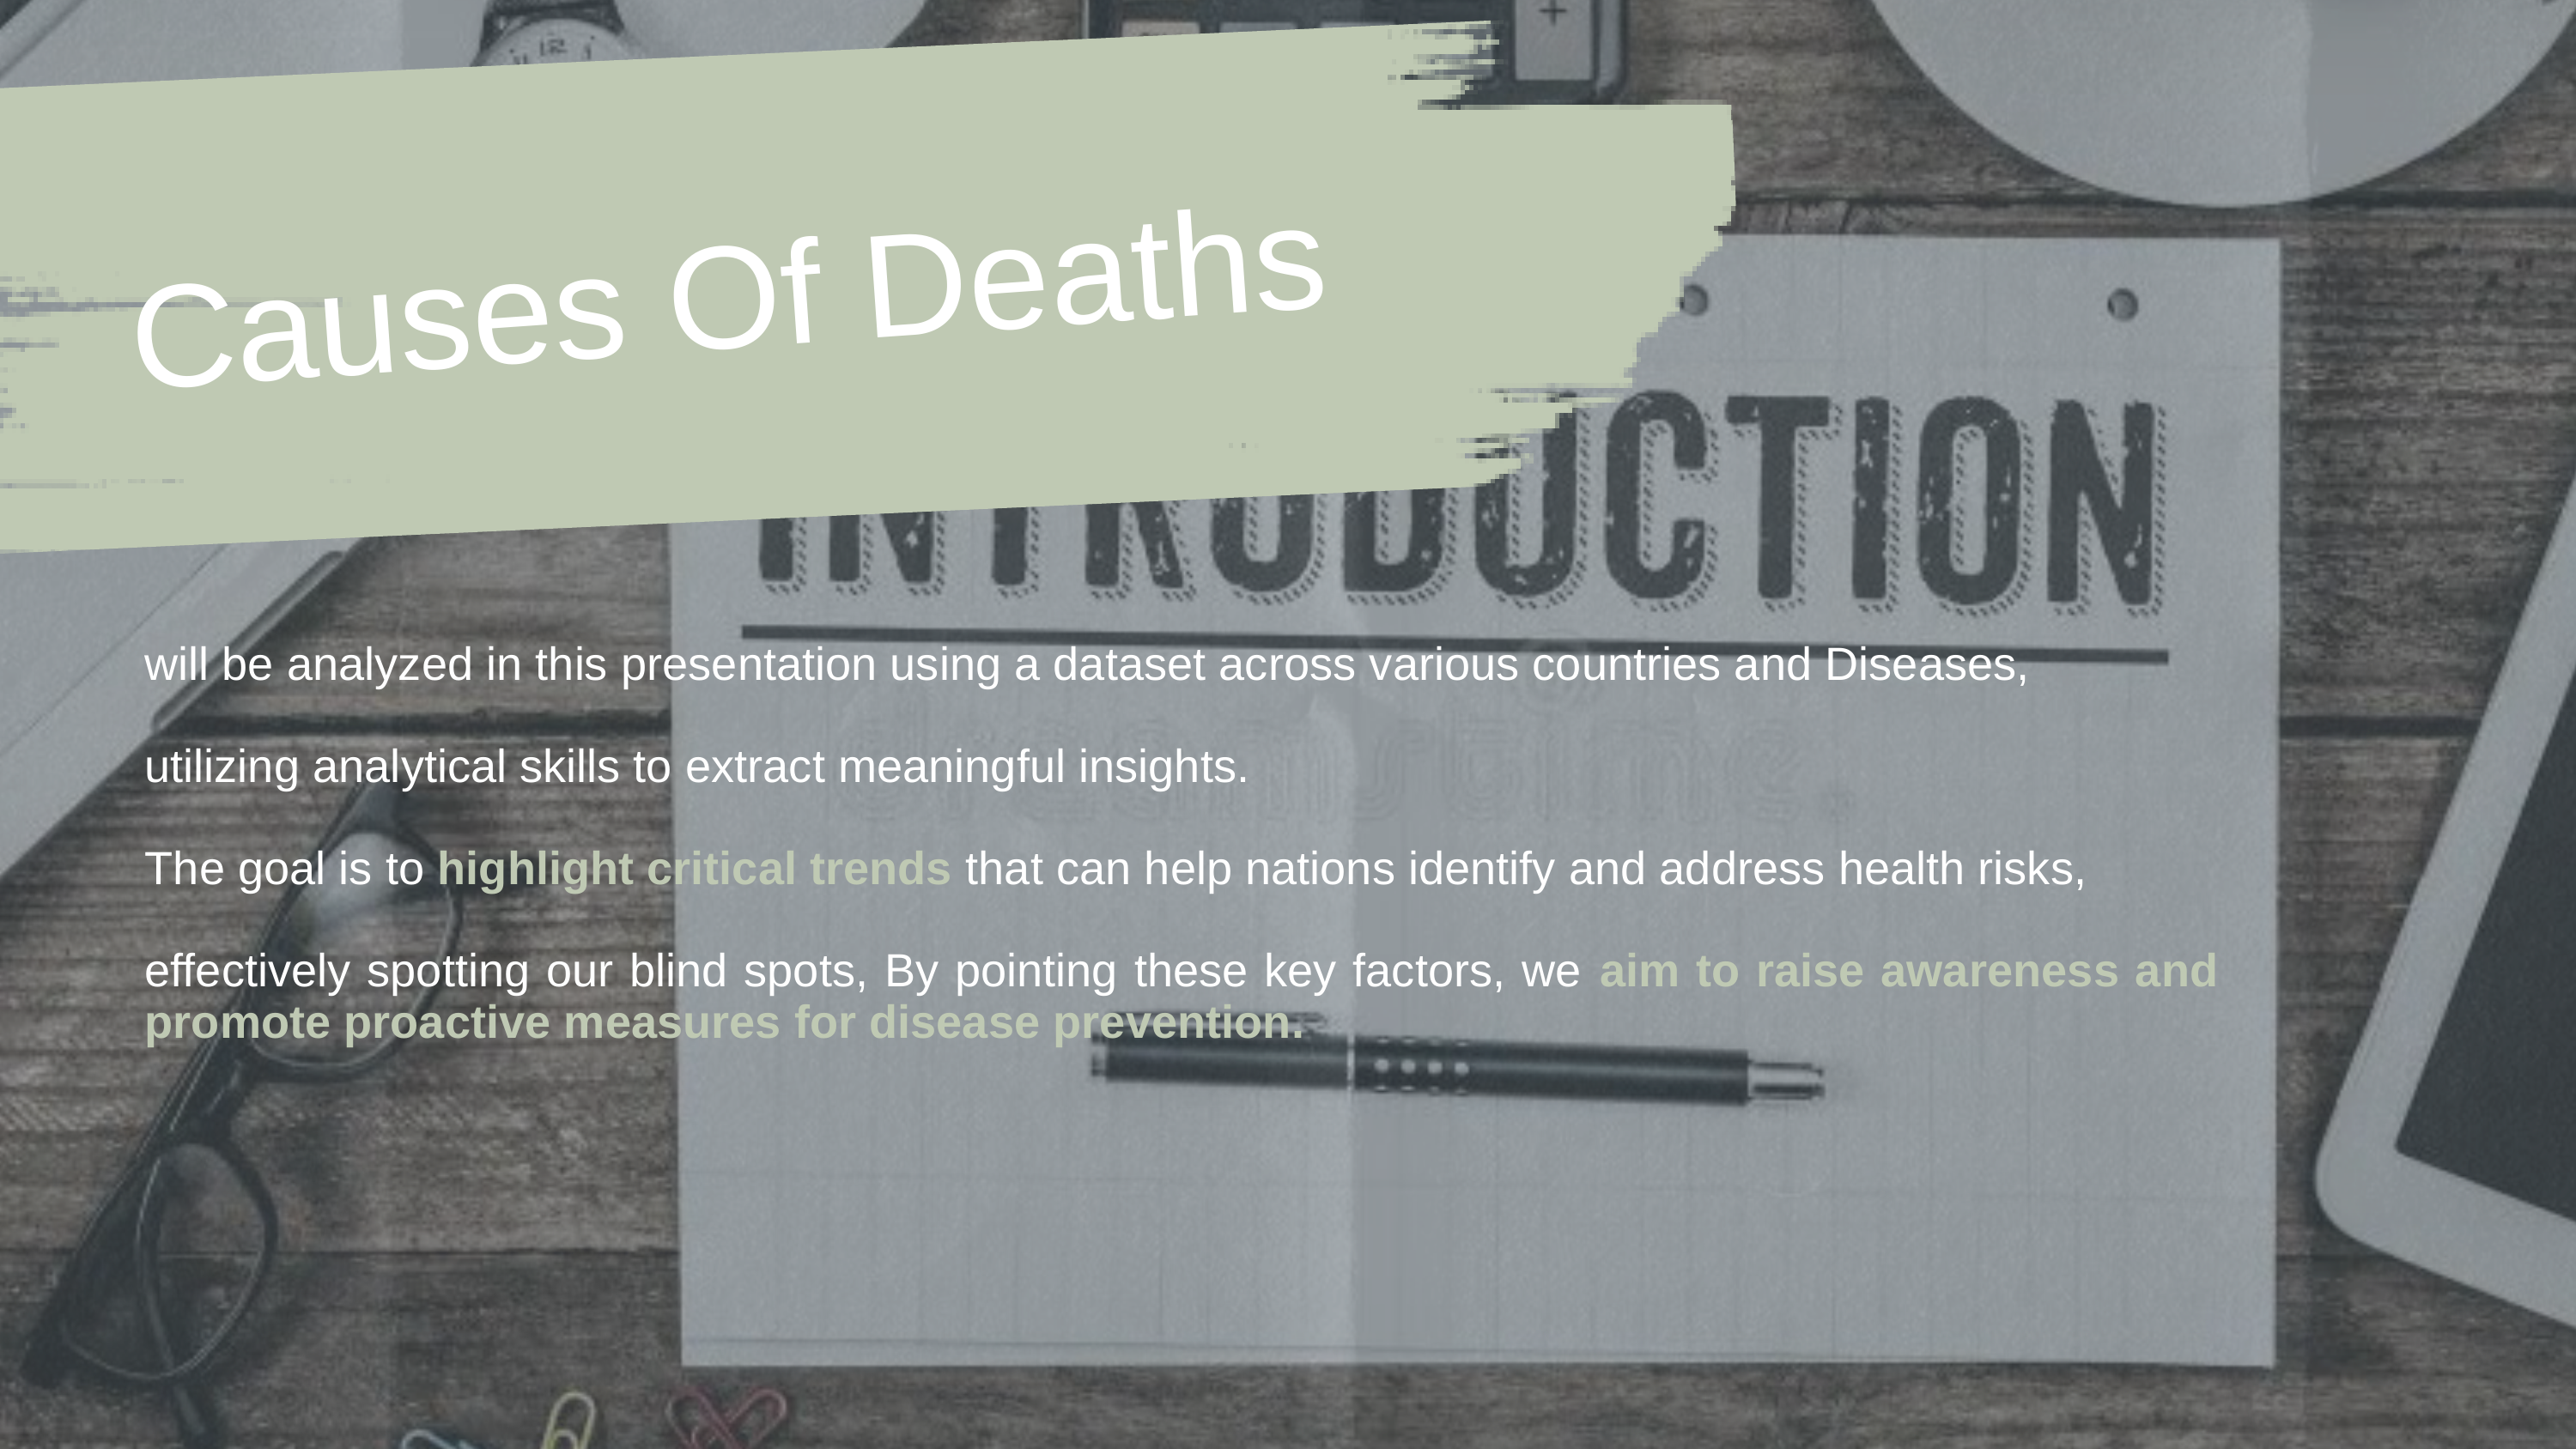

Causes Of Deaths
will be analyzed in this presentation using a dataset across various countries and Diseases,

utilizing analytical skills to extract meaningful insights.

The goal is to highlight critical trends that can help nations identify and address health risks,

effectively spotting our blind spots, By pointing these key factors, we aim to raise awareness and promote proactive measures for disease prevention.